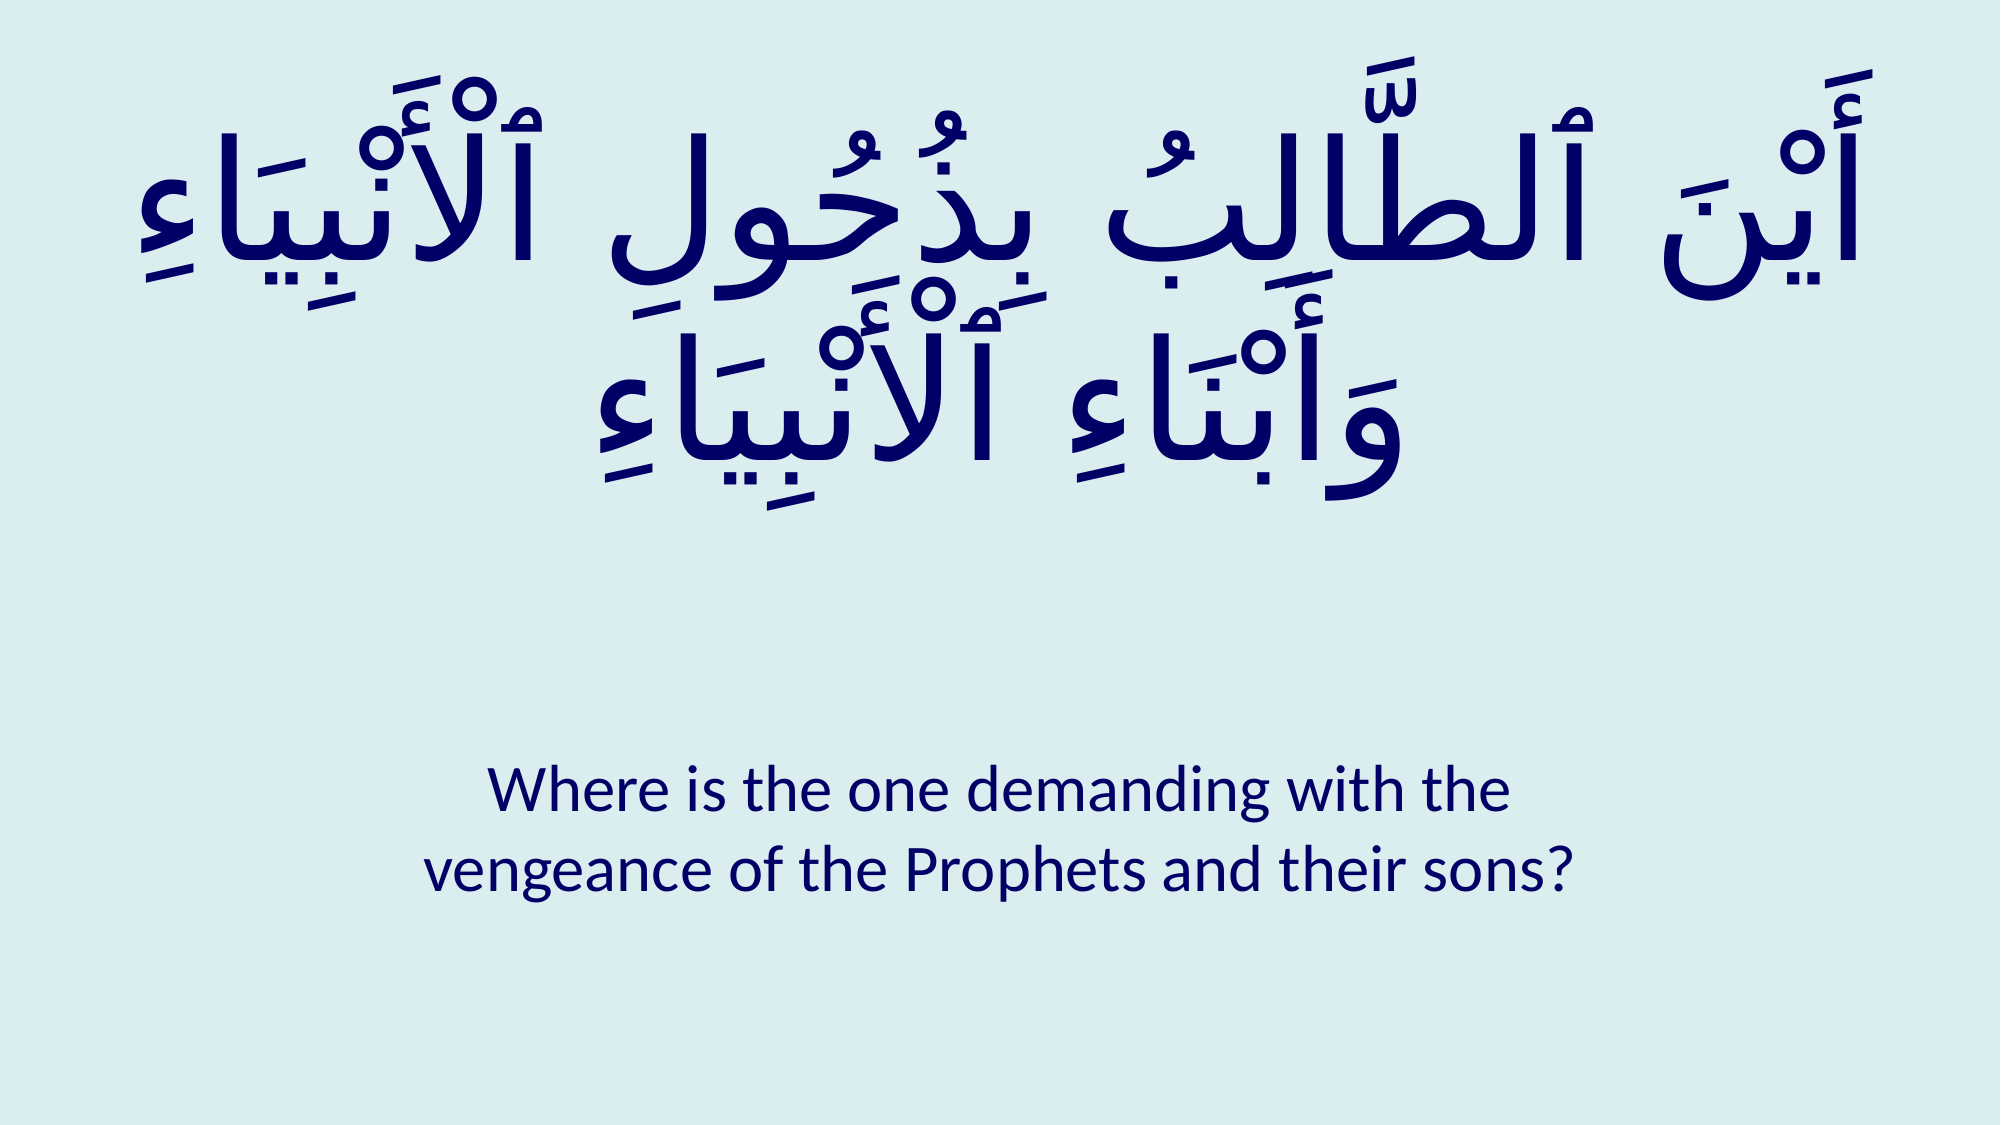

# أَيْنَ ٱلطَّالِبُ بِذُحُولِ ٱلْأَنْبِيَاءِ وَأَبْنَاءِ ٱلْأَنْبِيَاءِ
Where is the one demanding with the vengeance of the Prophets and their sons?